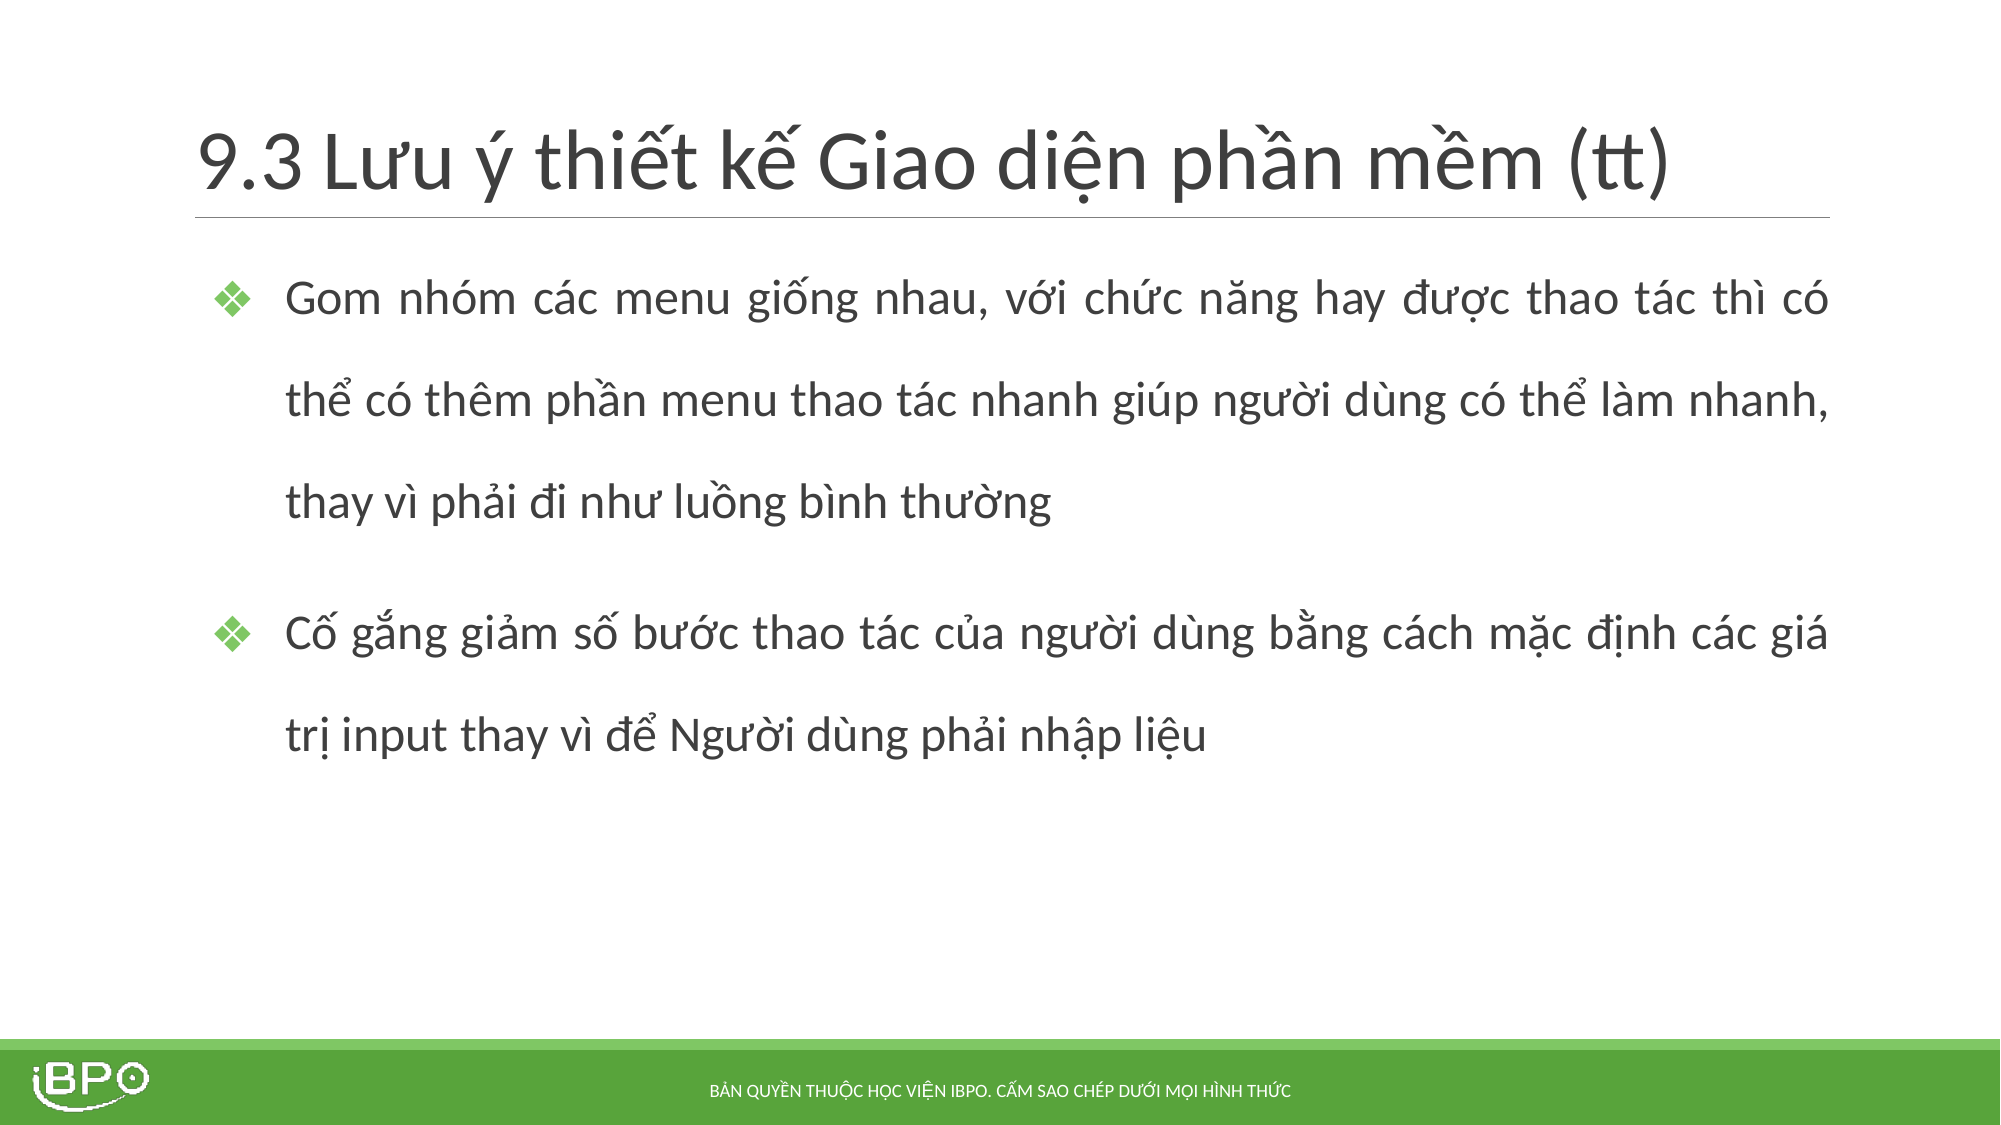

# 9.3 Lưu ý thiết kế Giao diện phần mềm (tt)
Gom nhóm các menu giống nhau, với chức năng hay được thao tác thì có thể có thêm phần menu thao tác nhanh giúp người dùng có thể làm nhanh, thay vì phải đi như luồng bình thường
Cố gắng giảm số bước thao tác của người dùng bằng cách mặc định các giá trị input thay vì để Người dùng phải nhập liệu
BẢN QUYỀN THUỘC HỌC VIỆN IBPO. CẤM SAO CHÉP DƯỚI MỌI HÌNH THỨC